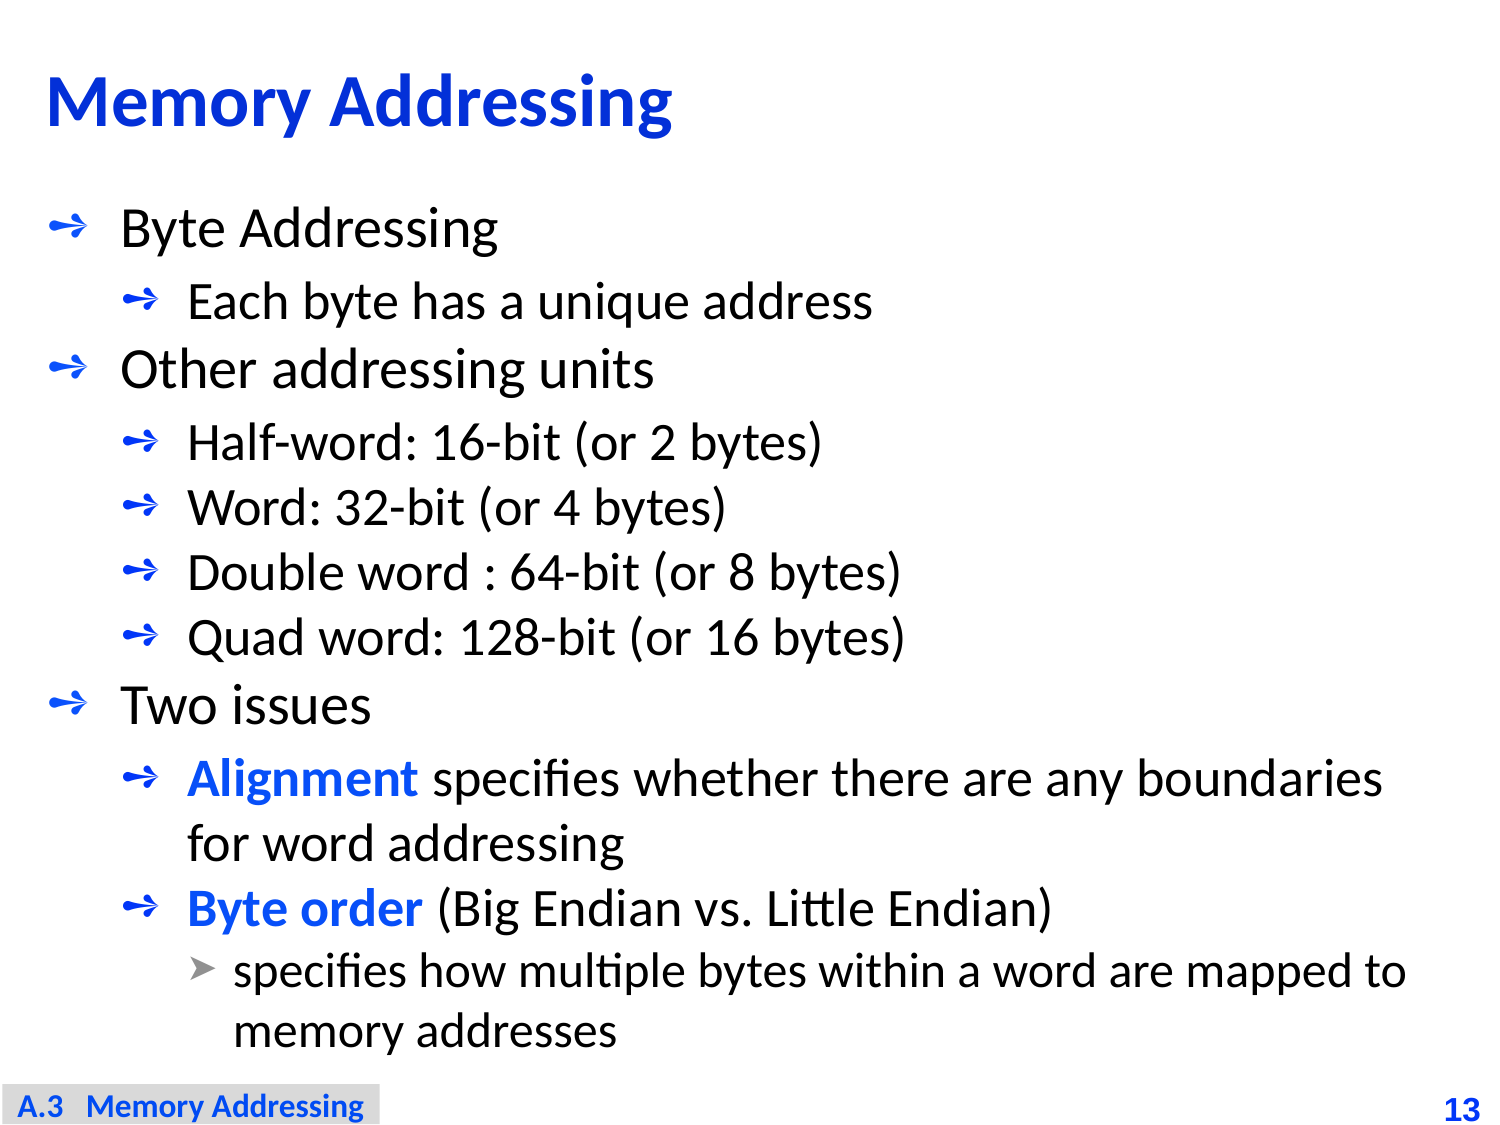

# Memory Addressing
Byte Addressing
Each byte has a unique address
Other addressing units
Half-word: 16-bit (or 2 bytes)
Word: 32-bit (or 4 bytes)
Double word : 64-bit (or 8 bytes)
Quad word: 128-bit (or 16 bytes)
Two issues
Alignment specifies whether there are any boundaries for word addressing
Byte order (Big Endian vs. Little Endian)
specifies how multiple bytes within a word are mapped to memory addresses

A.3   Memory Addressing
13